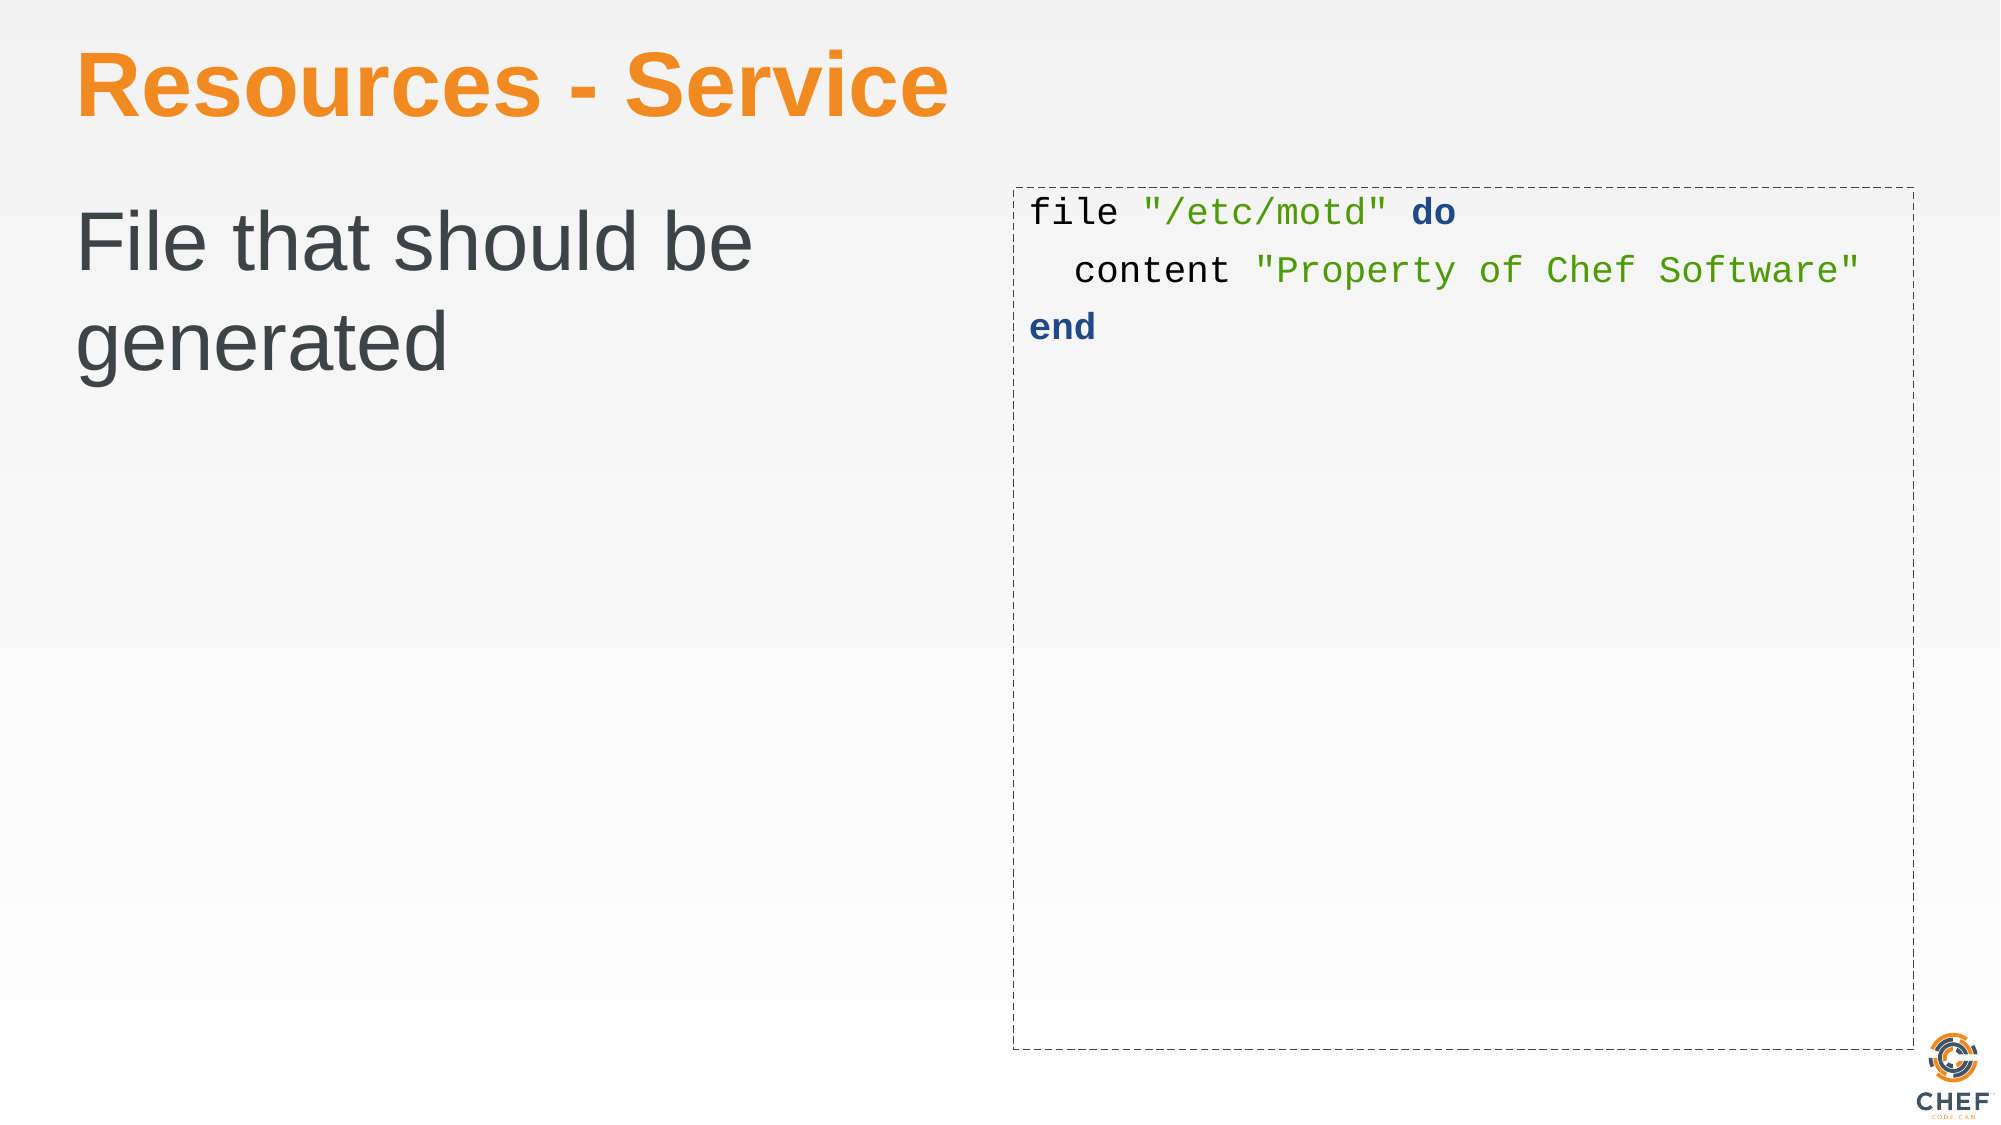

# Resources - Service
File that should be generated
file "/etc/motd" do
  content "Property of Chef Software"
end